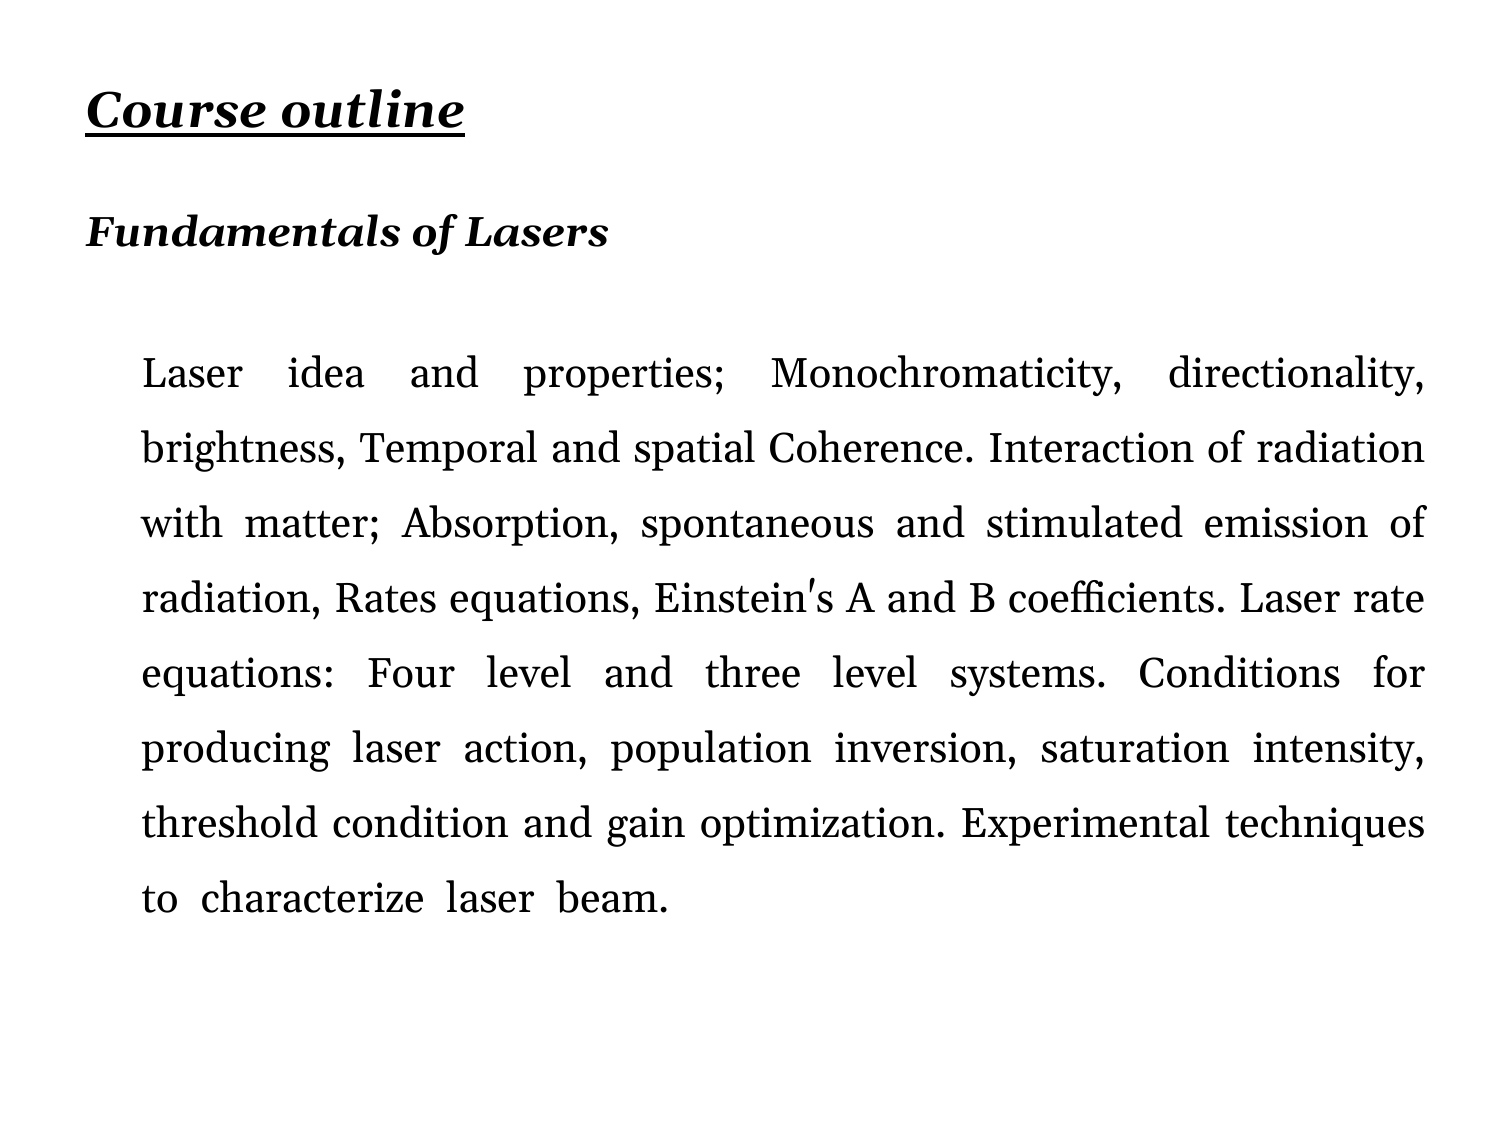

Course outline

Fundamentals of Lasers

	Laser idea and properties; Monochromaticity, directionality, brightness, Temporal and spatial Coherence. Interaction of radiation with matter; Absorption, spontaneous and stimulated emission of radiation, Rates equations, Einstein's A and B coefficients. Laser rate equations: Four level and three level systems. Conditions for producing laser action, population inversion, saturation intensity, threshold condition and gain optimization. Experimental techniques to characterize laser beam.